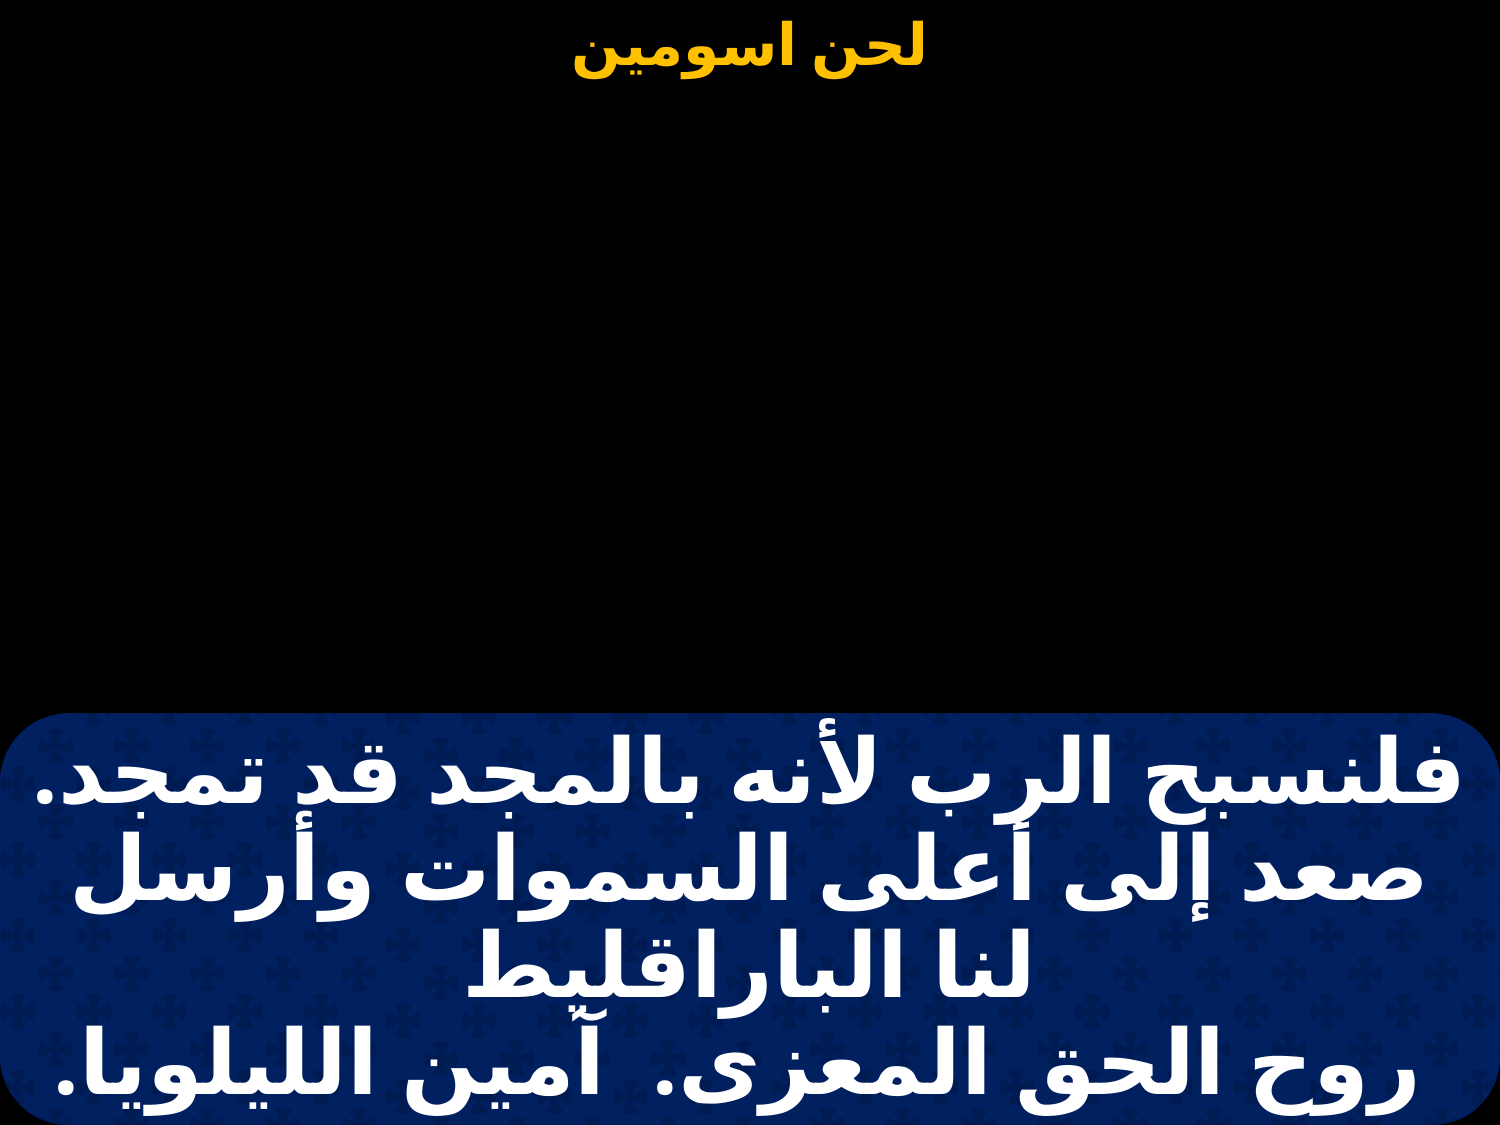

#
فلنسبح الرب لأنه بالمجد قد تمجد.
صعد إلى أعلى السموات وأرسل لنا الباراقليط
 روح الحق المعزى.  آمين الليلويا.